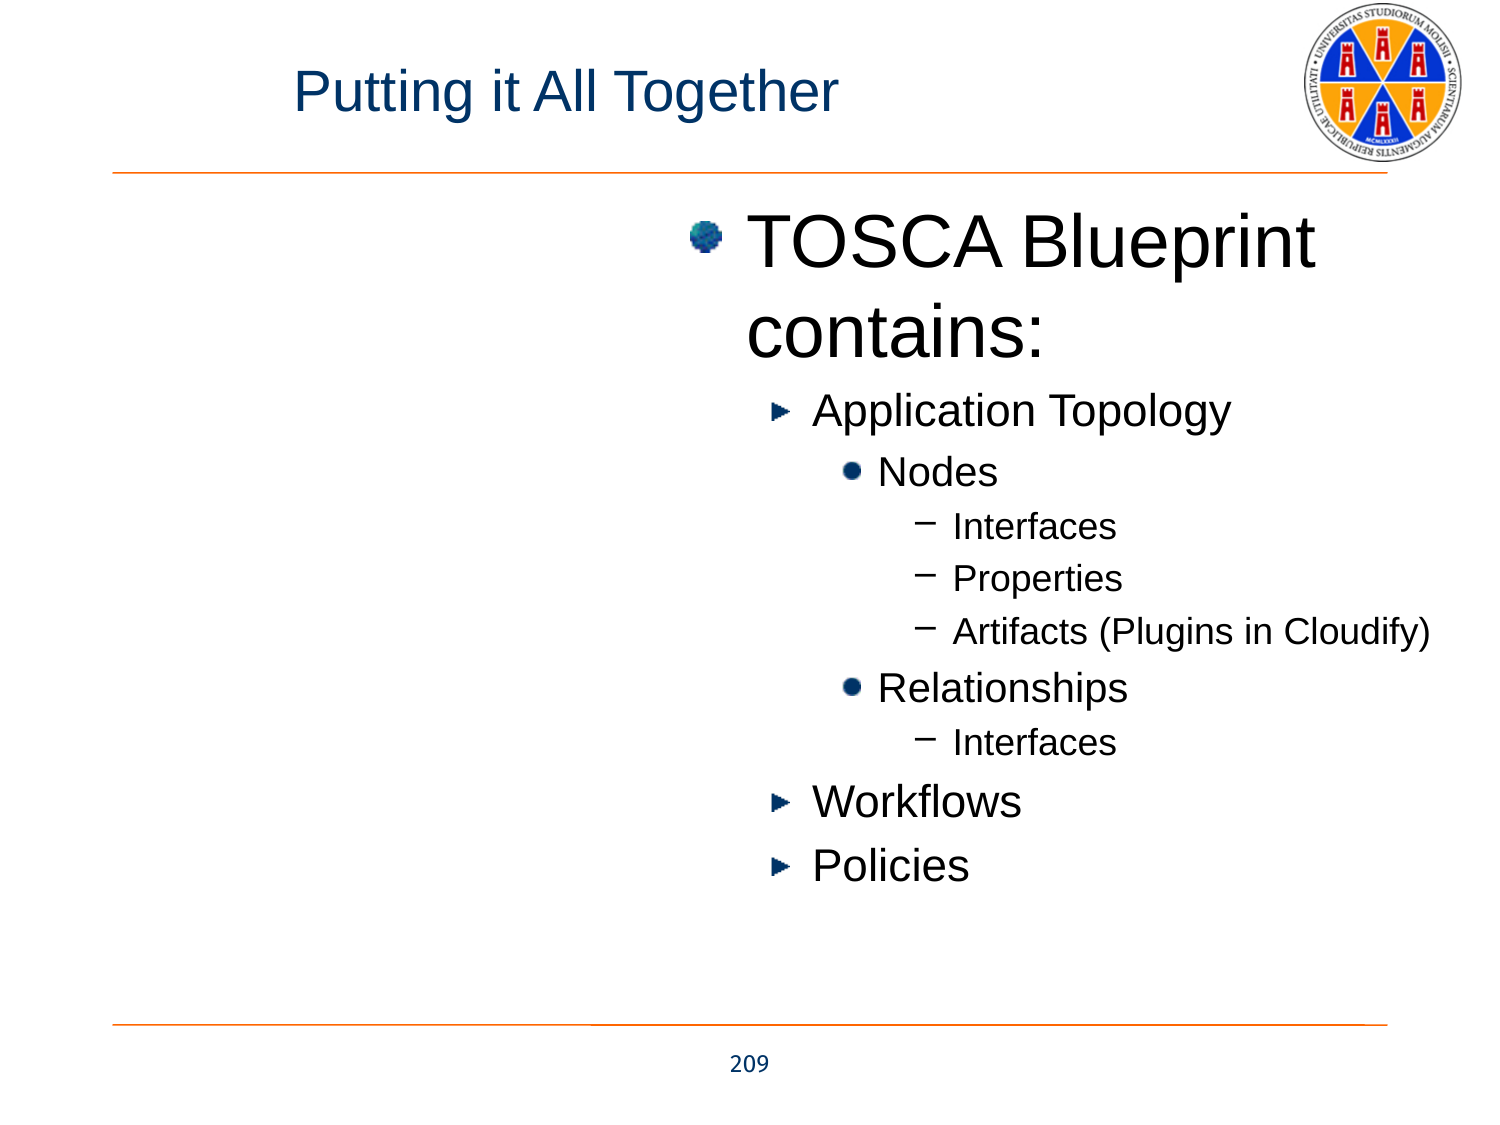

# Putting it All Together
TOSCA Blueprint contains:
Application Topology
Nodes
Interfaces
Properties
Artifacts (Plugins in Cloudify)
Relationships
Interfaces
Workflows
Policies
209